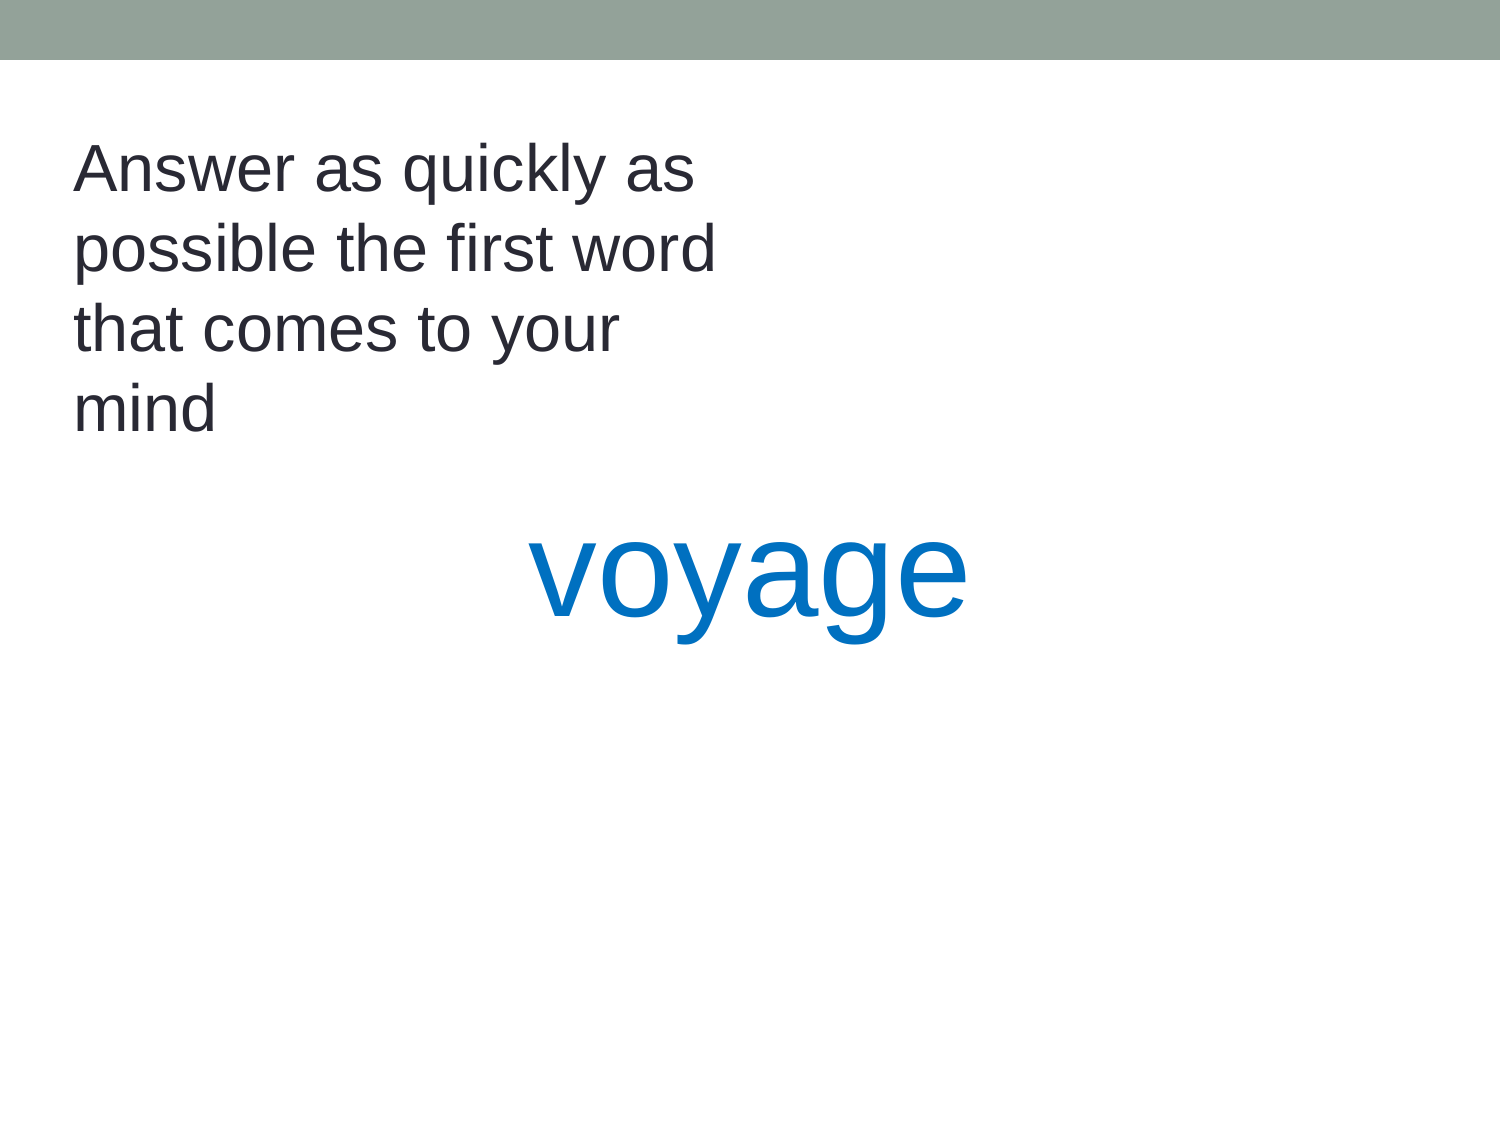

Answer as quickly as possible the first word that comes to your mind
voyage